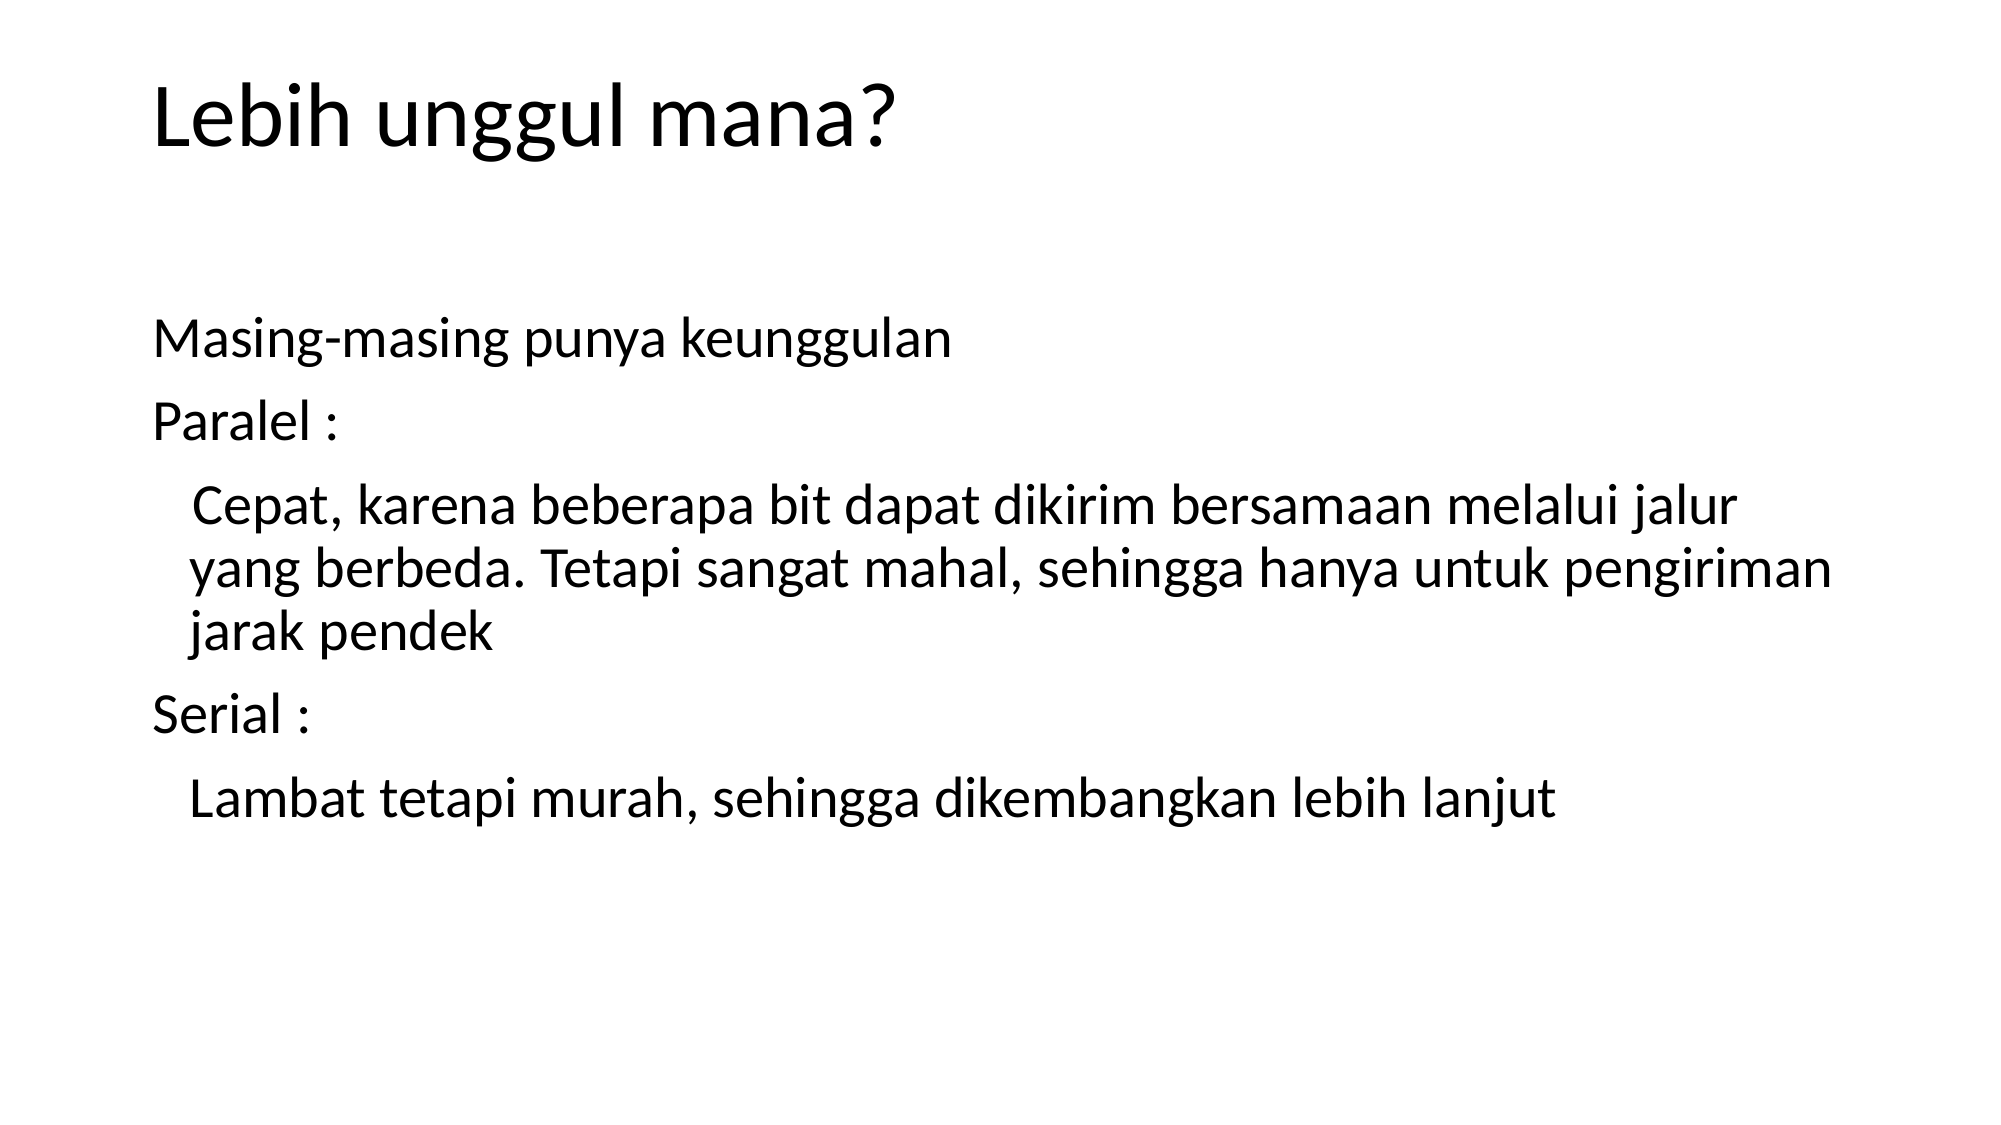

# Lebih unggul mana?
Masing-masing punya keunggulan
Paralel :
   Cepat, karena beberapa bit dapat dikirim bersamaan melalui jalur yang berbeda. Tetapi sangat mahal, sehingga hanya untuk pengiriman jarak pendek
Serial :
	Lambat tetapi murah, sehingga dikembangkan lebih lanjut